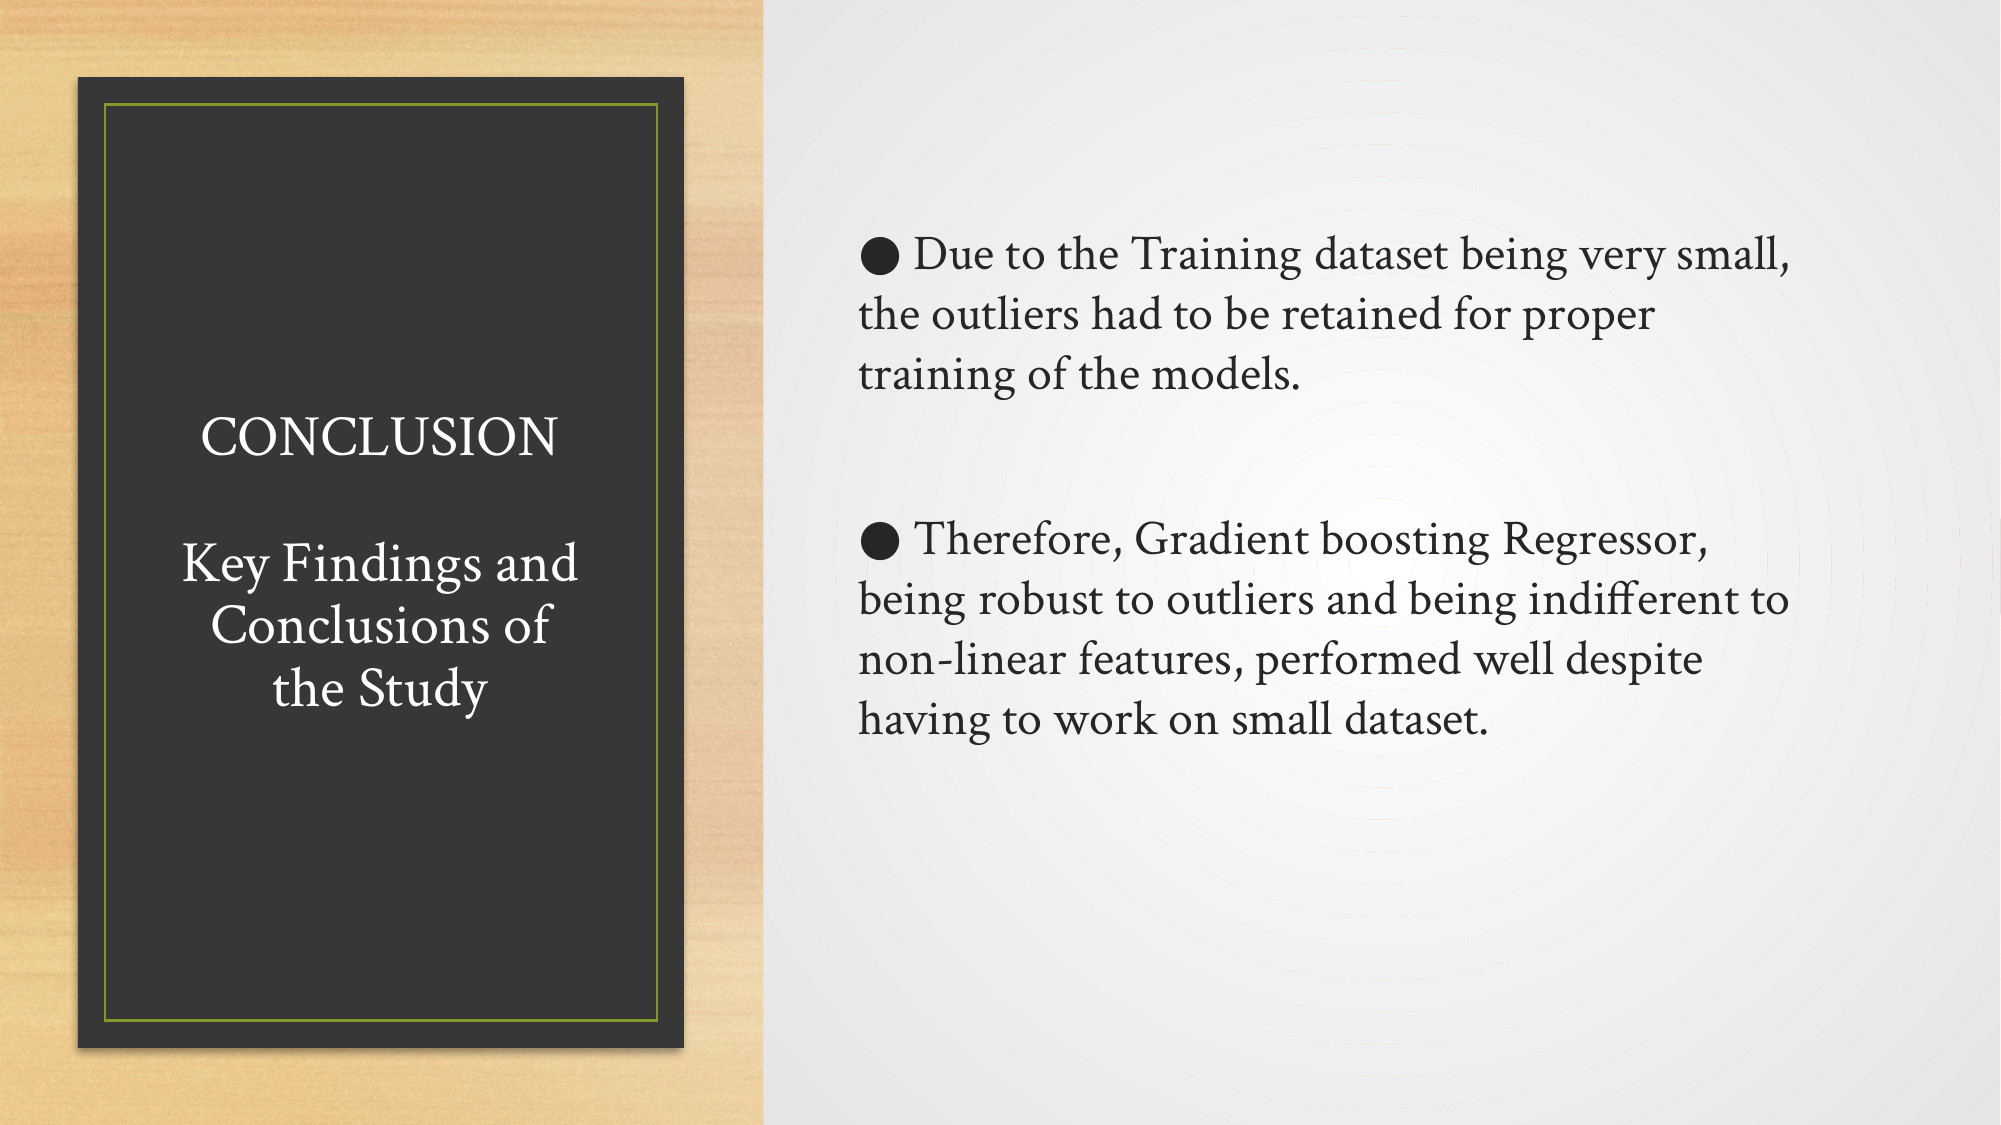

● Due to the Training dataset being very small, the outliers had to be retained for proper training of the models.

● Therefore, Gradient boosting Regressor, being robust to outliers and being indifferent to non-linear features, performed well despite having to work on small dataset.

# CONCLUSION Key Findings and Conclusions of the Study